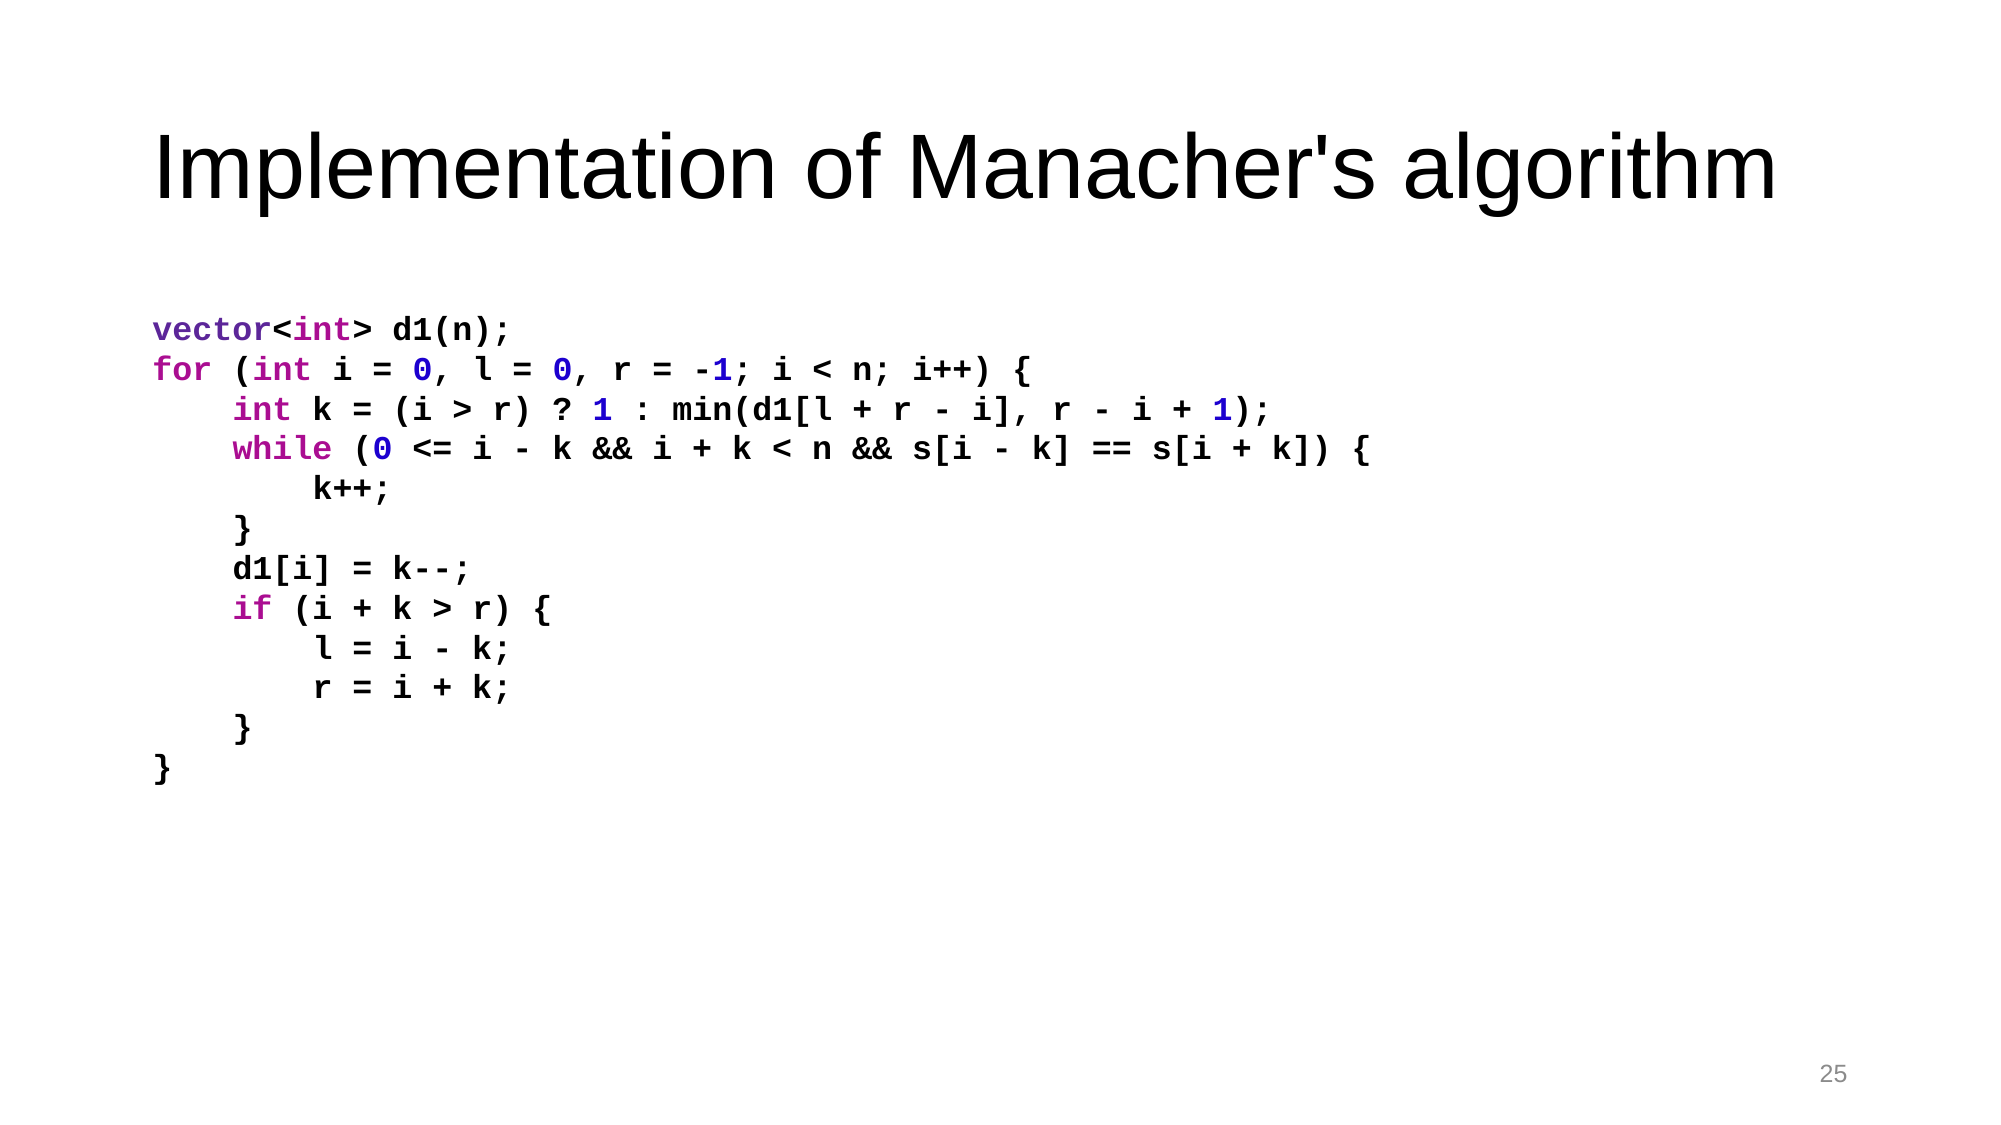

# Implementation of Manacher's algorithm
vector<int> d1(n);
for (int i = 0, l = 0, r = -1; i < n; i++) {
    int k = (i > r) ? 1 : min(d1[l + r - i], r - i + 1);
    while (0 <= i - k && i + k < n && s[i - k] == s[i + k]) {
        k++;
    }
    d1[i] = k--;
    if (i + k > r) {
        l = i - k;
        r = i + k;
    }
}
25